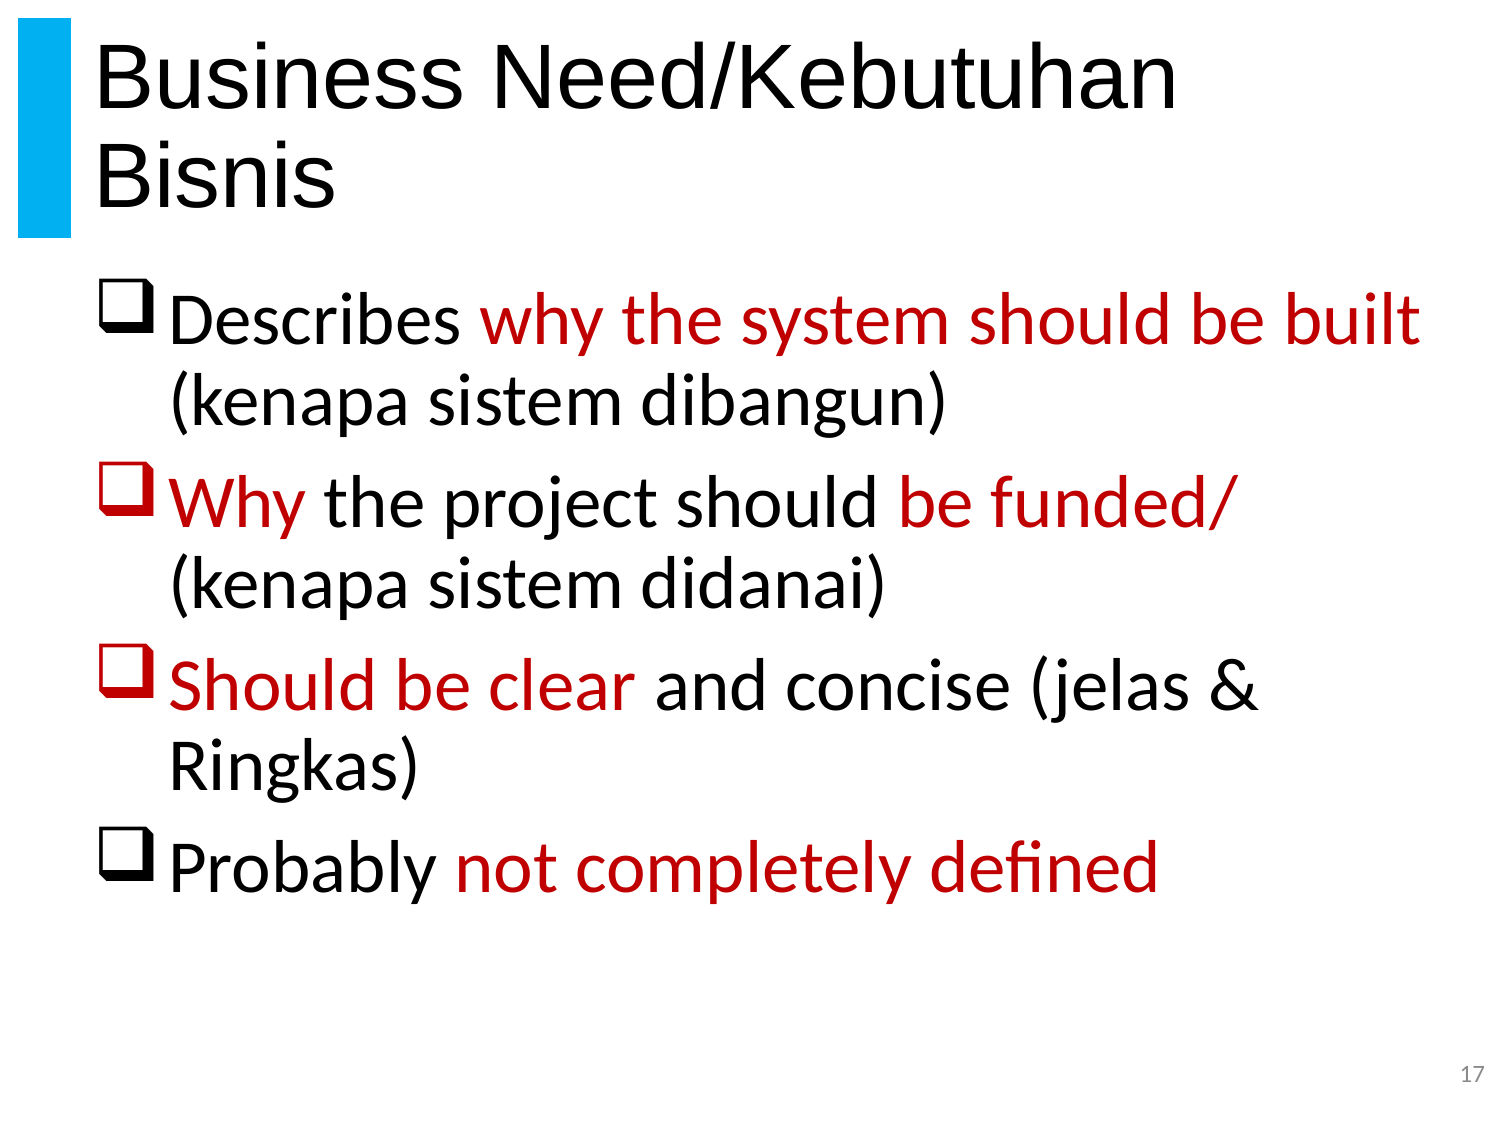

# Business Need/Kebutuhan Bisnis
Describes why the system should be built (kenapa sistem dibangun)
Why the project should be funded/ (kenapa sistem didanai)
Should be clear and concise (jelas & Ringkas)
Probably not completely defined
17